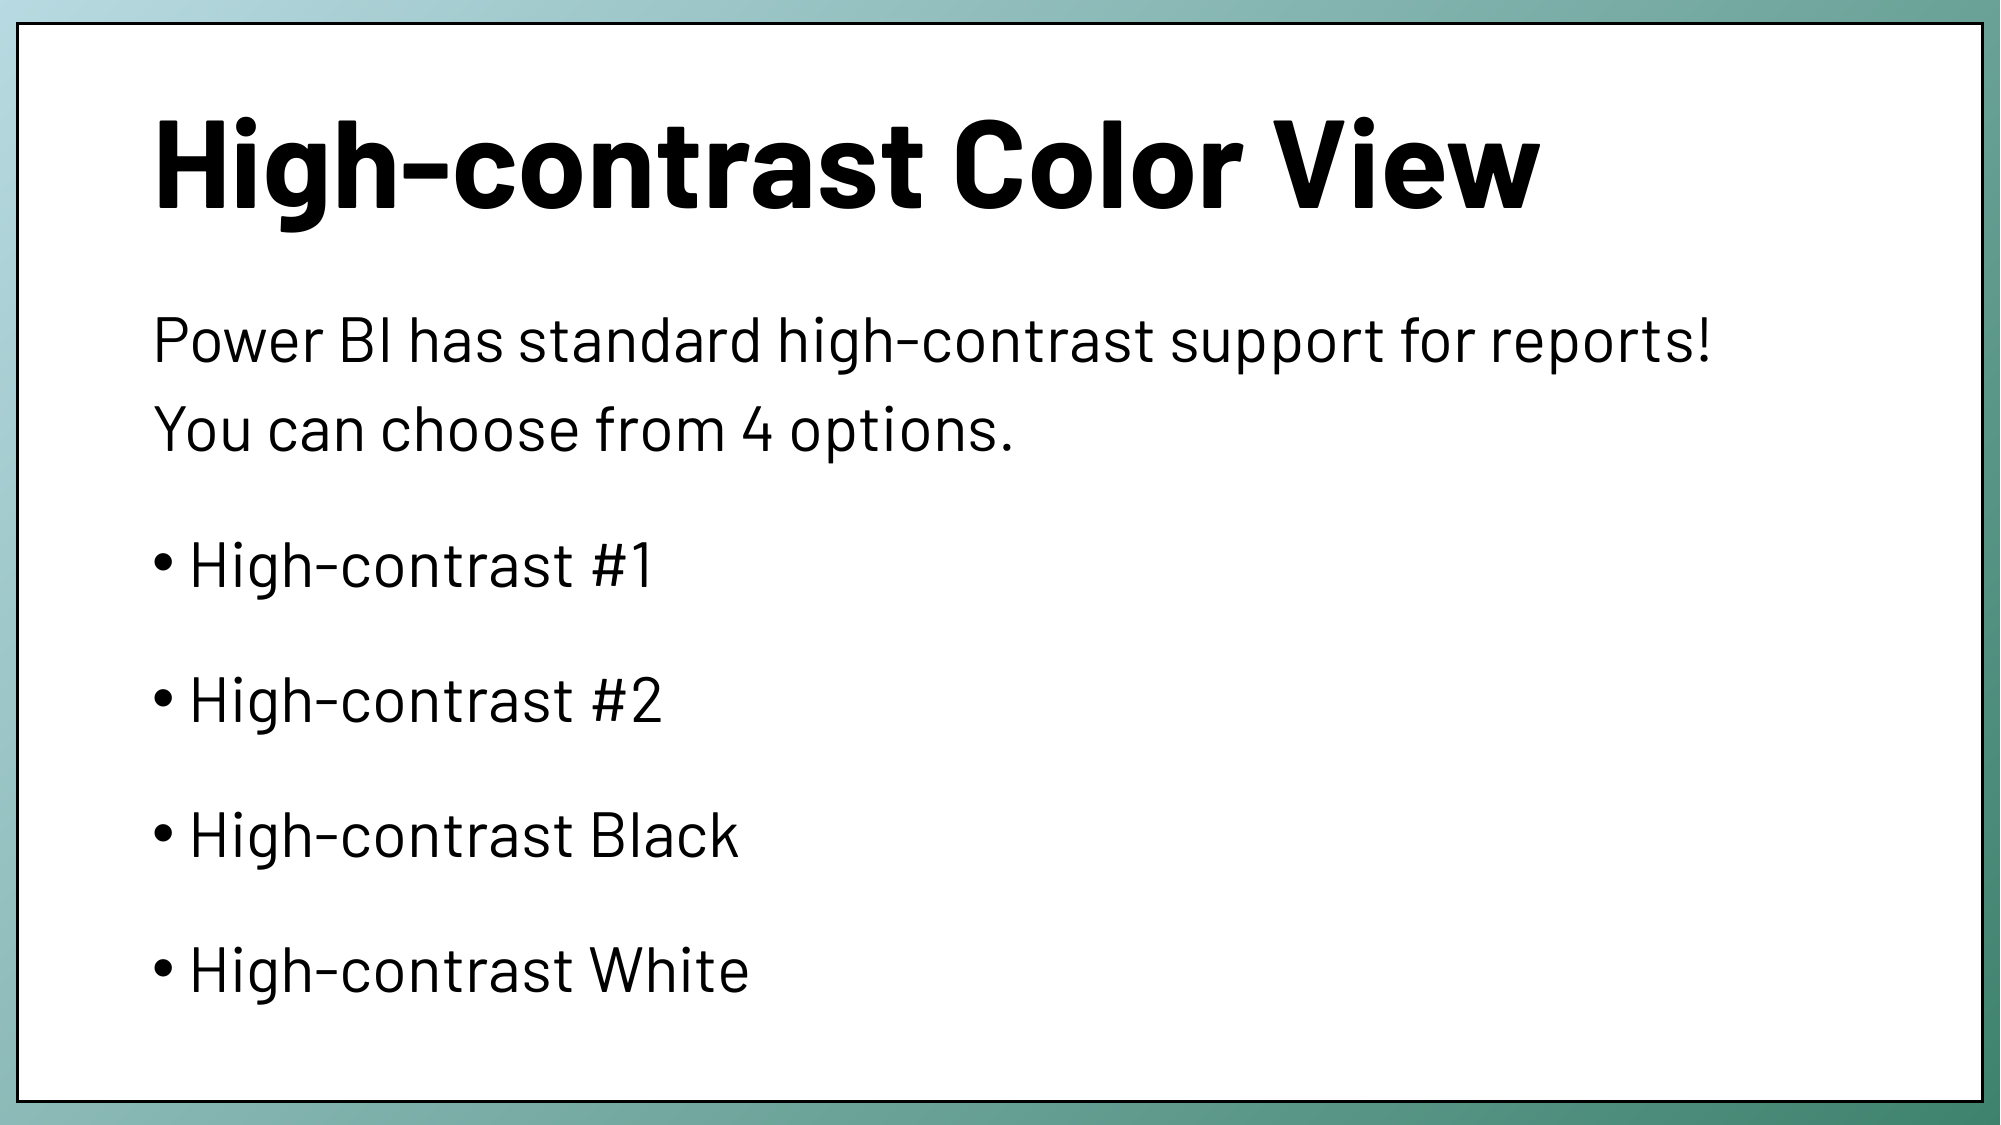

# High-contrast Color View
Power BI has standard high-contrast support for reports!
You can choose from 4 options.
High-contrast #1
High-contrast #2
High-contrast Black
High-contrast White